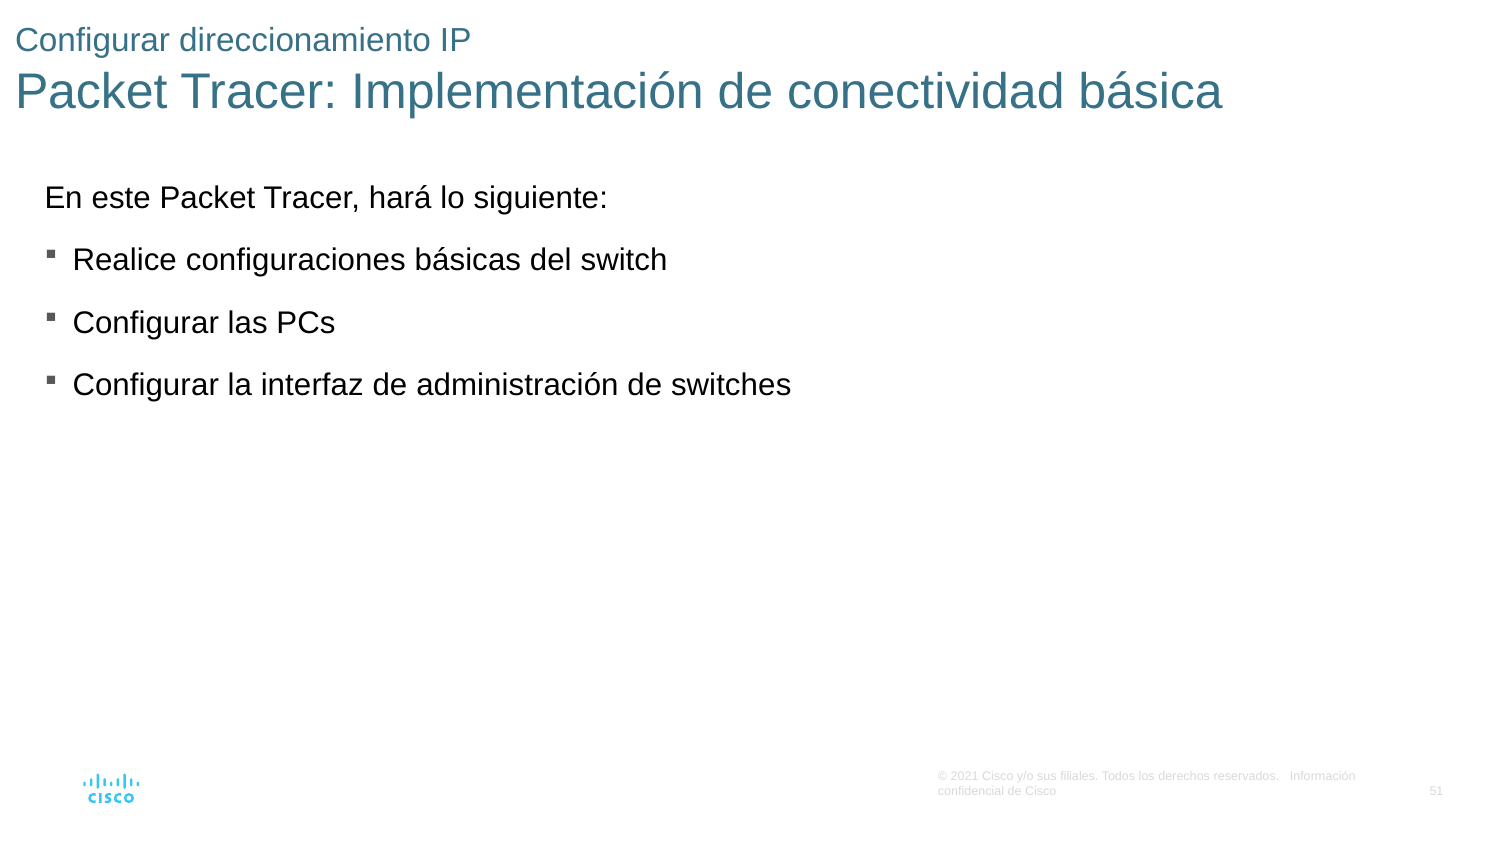

# Configurar direccionamiento IP Packet Tracer: Implementación de conectividad básica
En este Packet Tracer, hará lo siguiente:
Realice configuraciones básicas del switch
Configurar las PCs
Configurar la interfaz de administración de switches